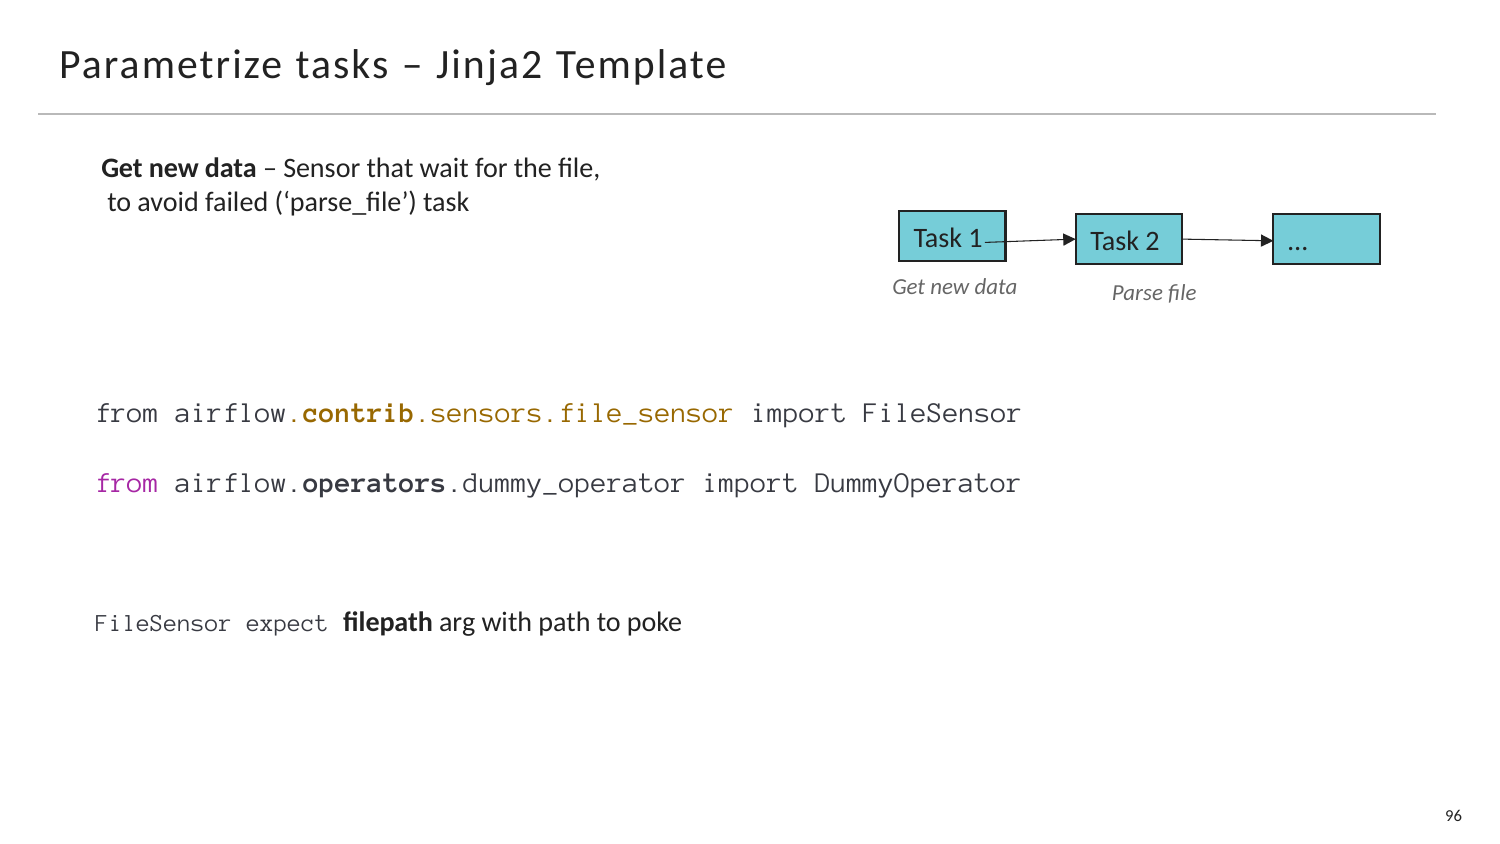

# Parametrize tasks – Jinja2 Template
Get new data – Sensor that wait for the file,
 to avoid failed (‘parse_file’) task
Task 1
Task 2
…
Get new data
Parse file
from airflow.contrib.sensors.file_sensor import FileSensor
from airflow.operators.dummy_operator import DummyOperator

FileSensor expect filepath arg with path to poke
96